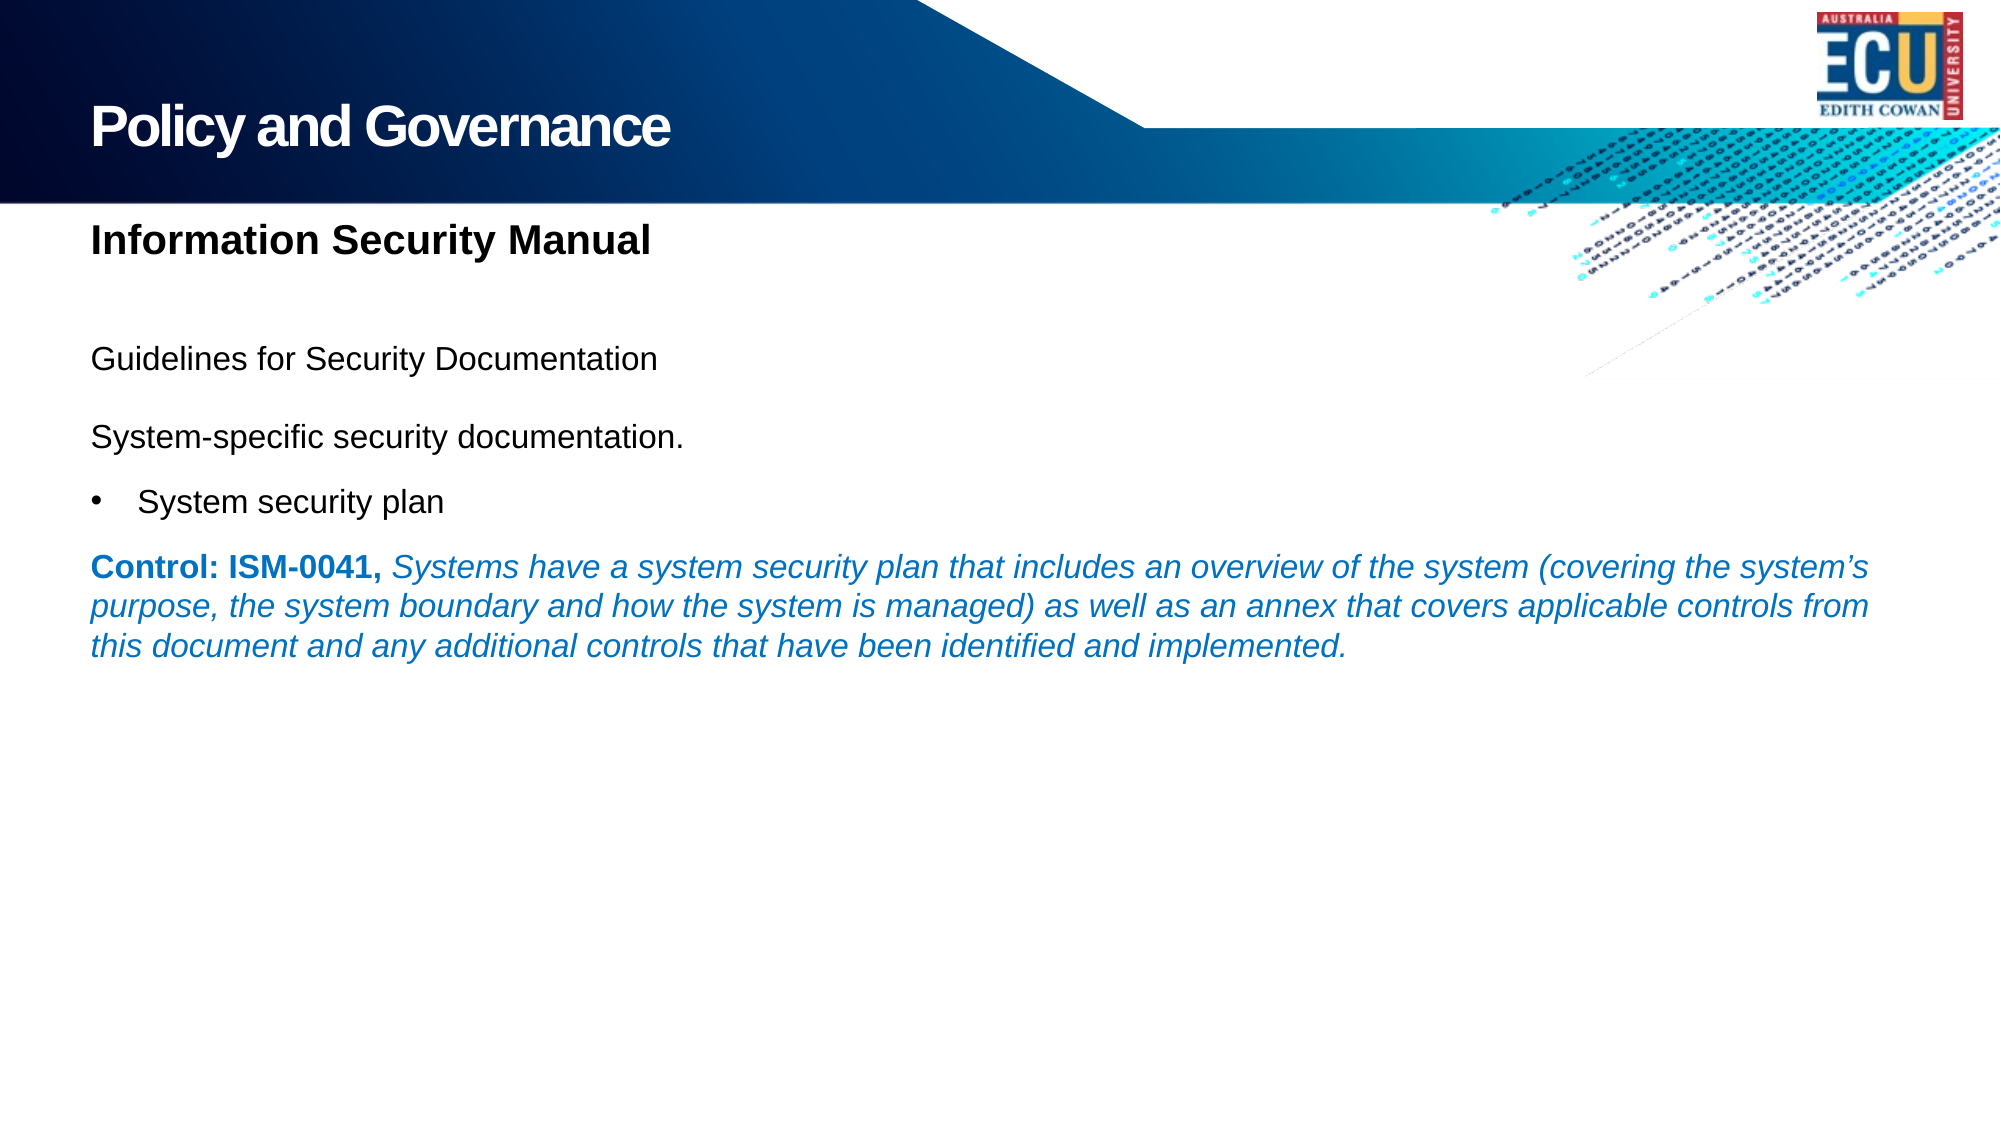

# Policy and Governance
Information Security Manual

Guidelines for Security Documentation
System-specific security documentation.
System security plan
Control: ISM-0041, Systems have a system security plan that includes an overview of the system (covering the system’s purpose, the system boundary and how the system is managed) as well as an annex that covers applicable controls from this document and any additional controls that have been identified and implemented.